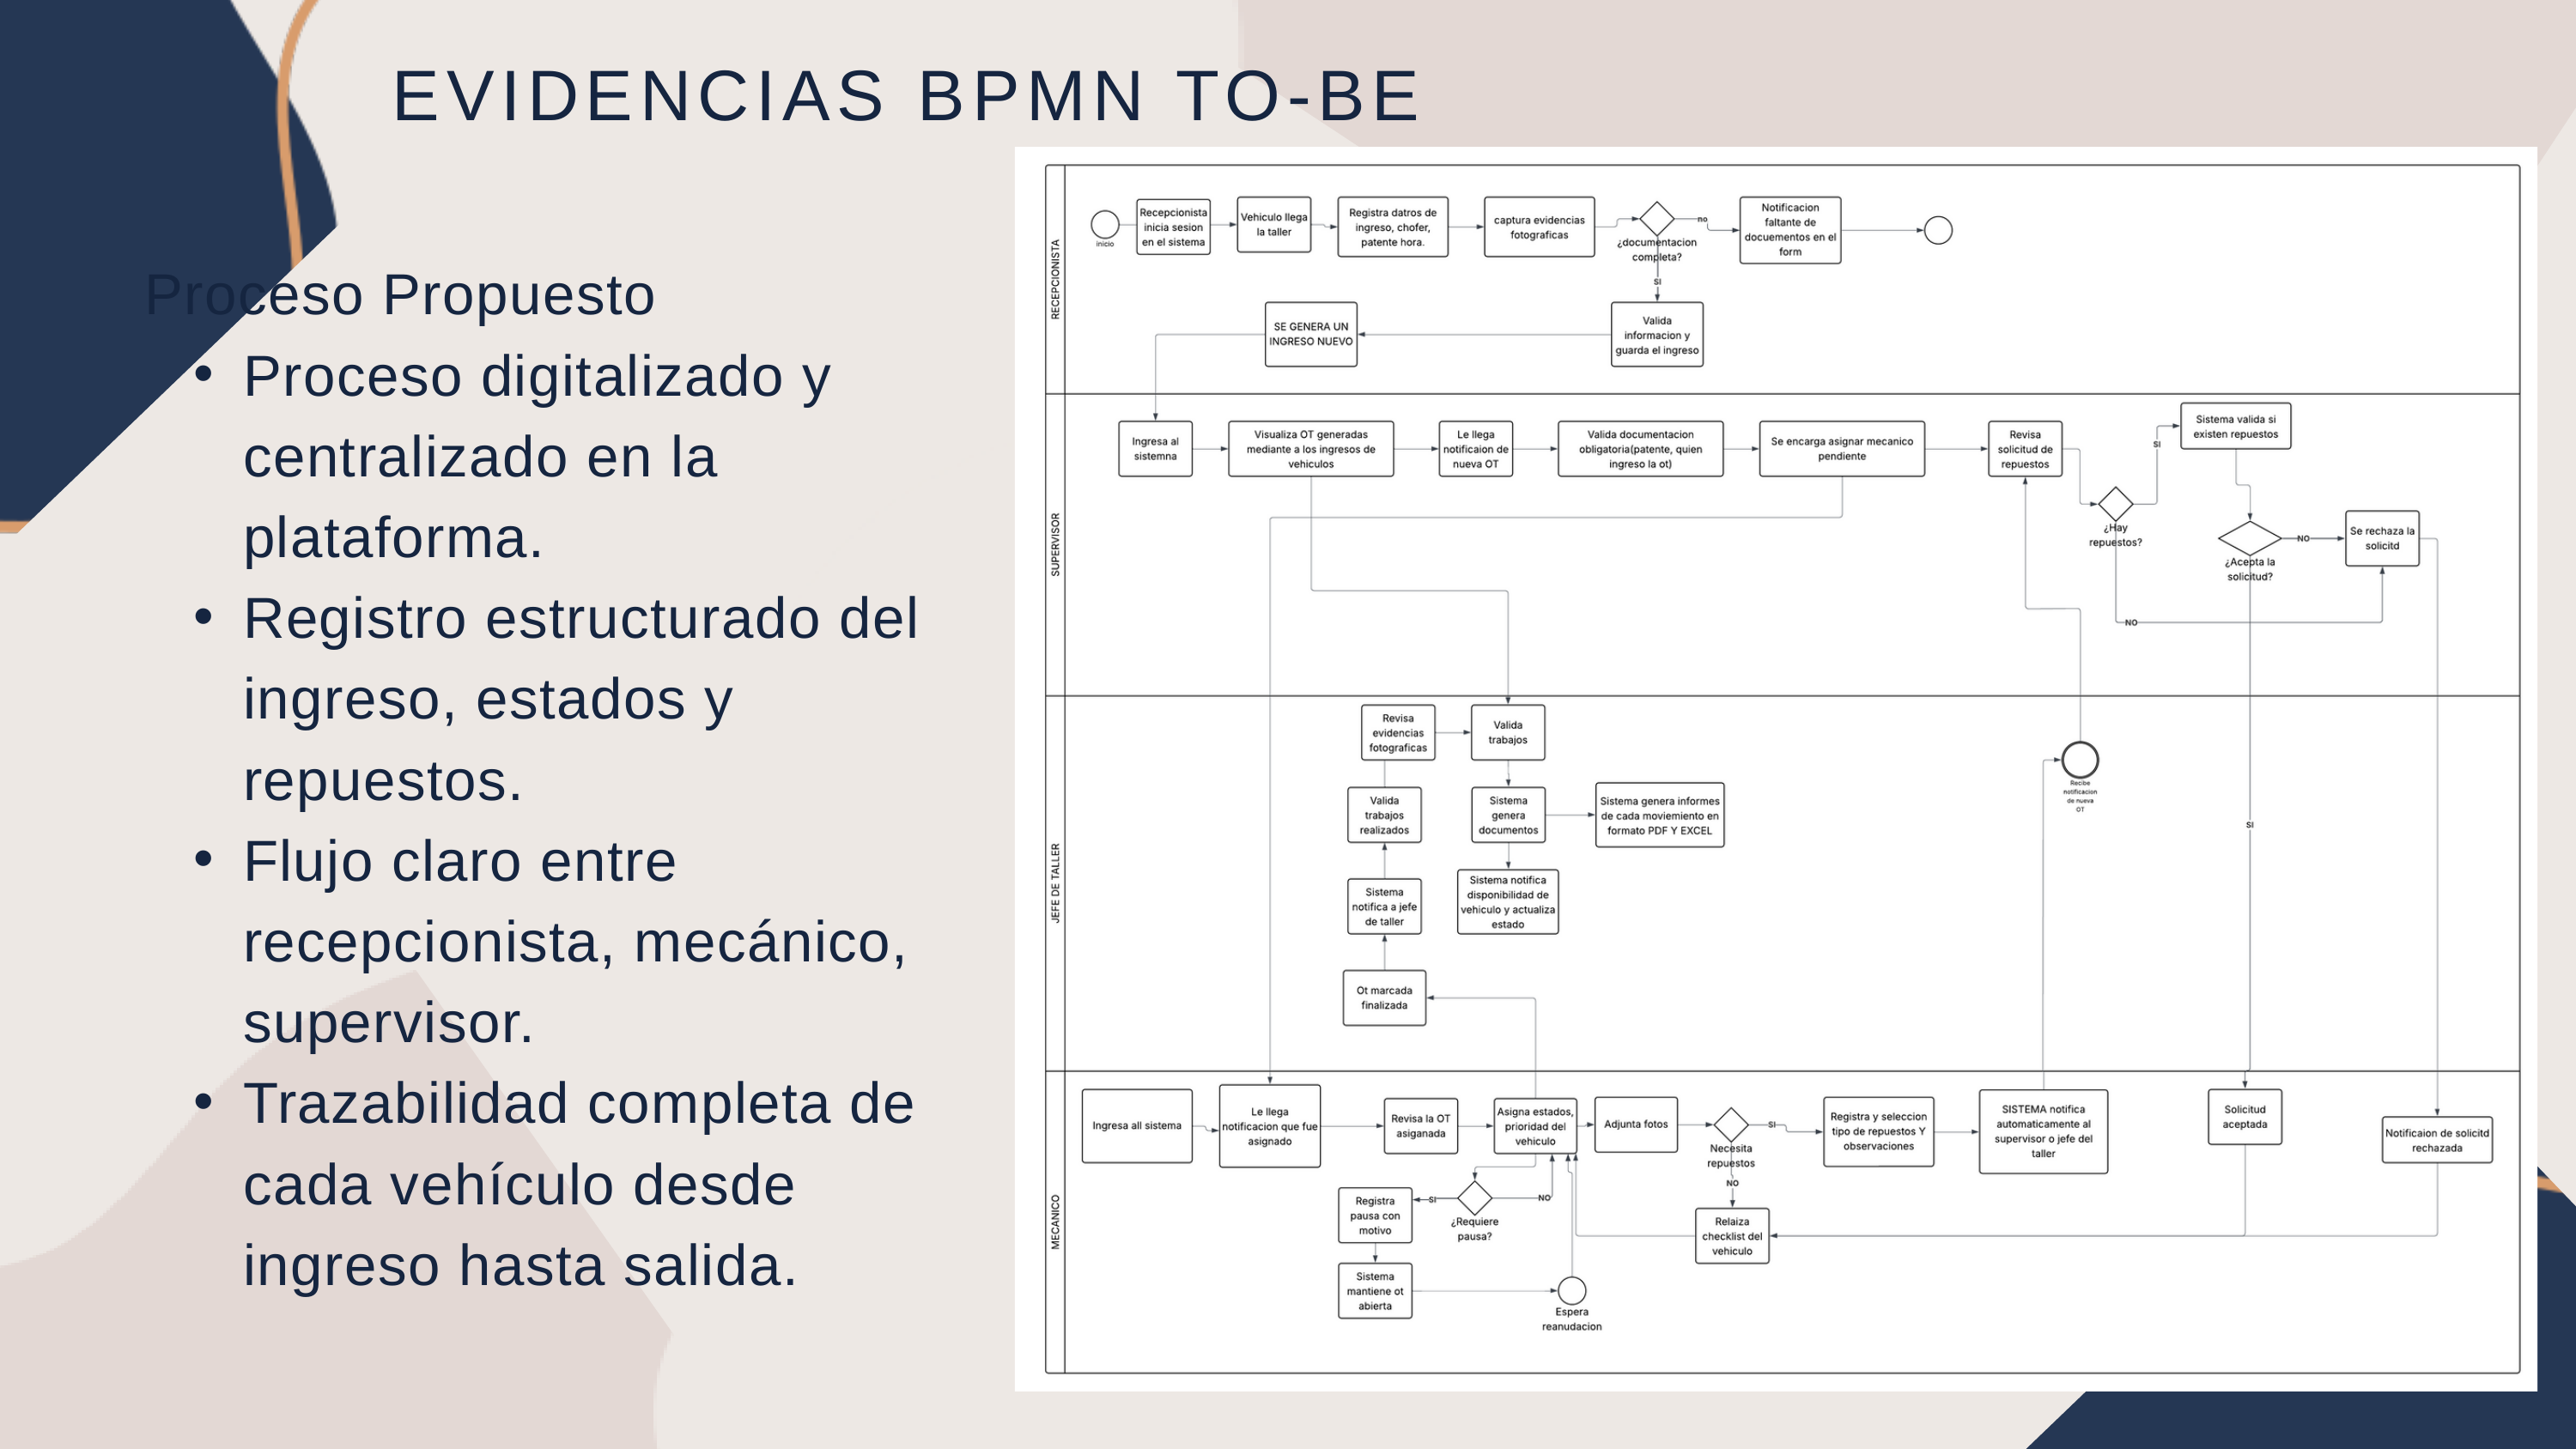

EVIDENCIAS BPMN TO-BE

Proceso Propuesto
Proceso digitalizado y centralizado en la plataforma.
Registro estructurado del ingreso, estados y repuestos.
Flujo claro entre recepcionista, mecánico, supervisor.
Trazabilidad completa de cada vehículo desde ingreso hasta salida.